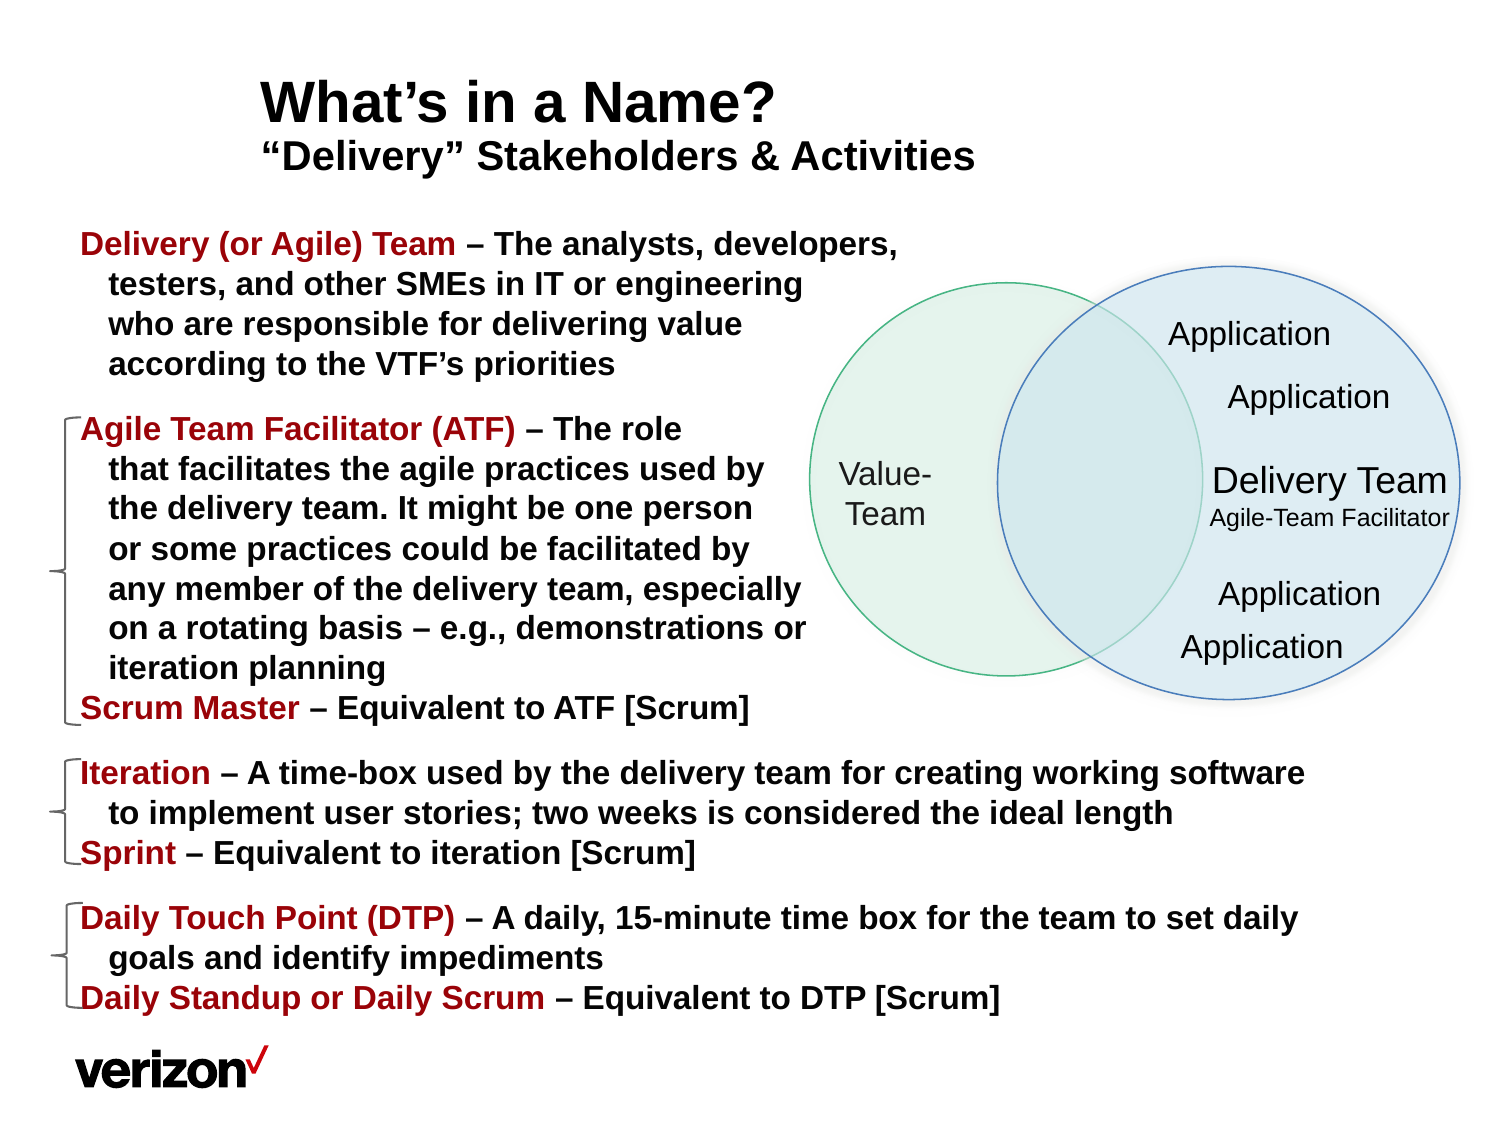

# What’s in a Name? “Delivery” Stakeholders & Activities
Delivery (or Agile) Team – The analysts, developers,
testers, and other SMEs in IT or engineering
who are responsible for delivering value
according to the VTF’s priorities
Agile Team Facilitator (ATF) – The role
that facilitates the agile practices used by
the delivery team. It might be one person
or some practices could be facilitated by
any member of the delivery team, especially
on a rotating basis – e.g., demonstrations or
iteration planning
Scrum Master – Equivalent to ATF [Scrum]
Iteration – A time-box used by the delivery team for creating working software to implement user stories; two weeks is considered the ideal length
Sprint – Equivalent to iteration [Scrum]
Daily Touch Point (DTP) – A daily, 15-minute time box for the team to set daily goals and identify impediments
Daily Standup or Daily Scrum – Equivalent to DTP [Scrum]

Application
Application

Delivery Team
Agile-Team Facilitator
Value-Team
Application
Application